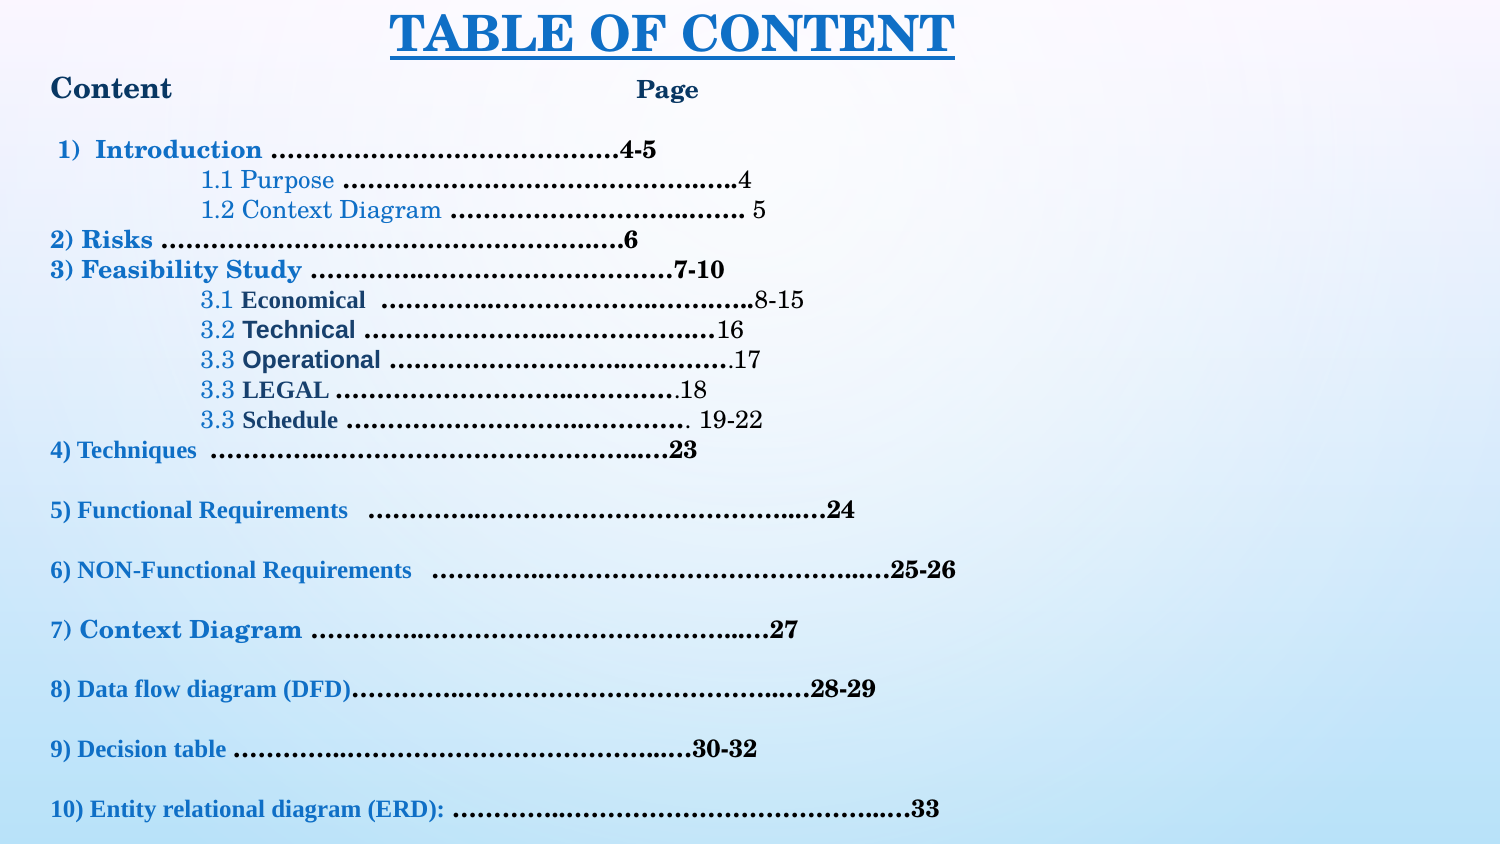

# TABLE OF CONTENT
Content                                                                Page

 1)  Introduction ……………………………………4-5
 	1.1 Purpose …………………………………….…..4
 	1.2 Context Diagram ………………………..……. 5
2) Risks …………………………………………….….6
3) Feasibility Study …………..…………………………7-10
 	3.1 Economical  …………..………………..…….…..8-15
 	3.2 Technical …………………...…………….…16
 	3.3 Operational ………………………..………….17
	3.3 LEGAL ………………………..………….18
	3.3 Schedule ………………………..…………. 19-22
4) Techniques  …………..………………………………...…23

5) Functional Requirements   …………..………………………………...…24

6) NON-Functional Requirements   …………..………………………………...…25-26

7) Context Diagram …………..………………………………...…27

8) Data flow diagram (DFD)…………..………………………………...…28-29

9) Decision table …………..………………………………...…30-32

10) Entity relational diagram (ERD): …………..………………………………...…33